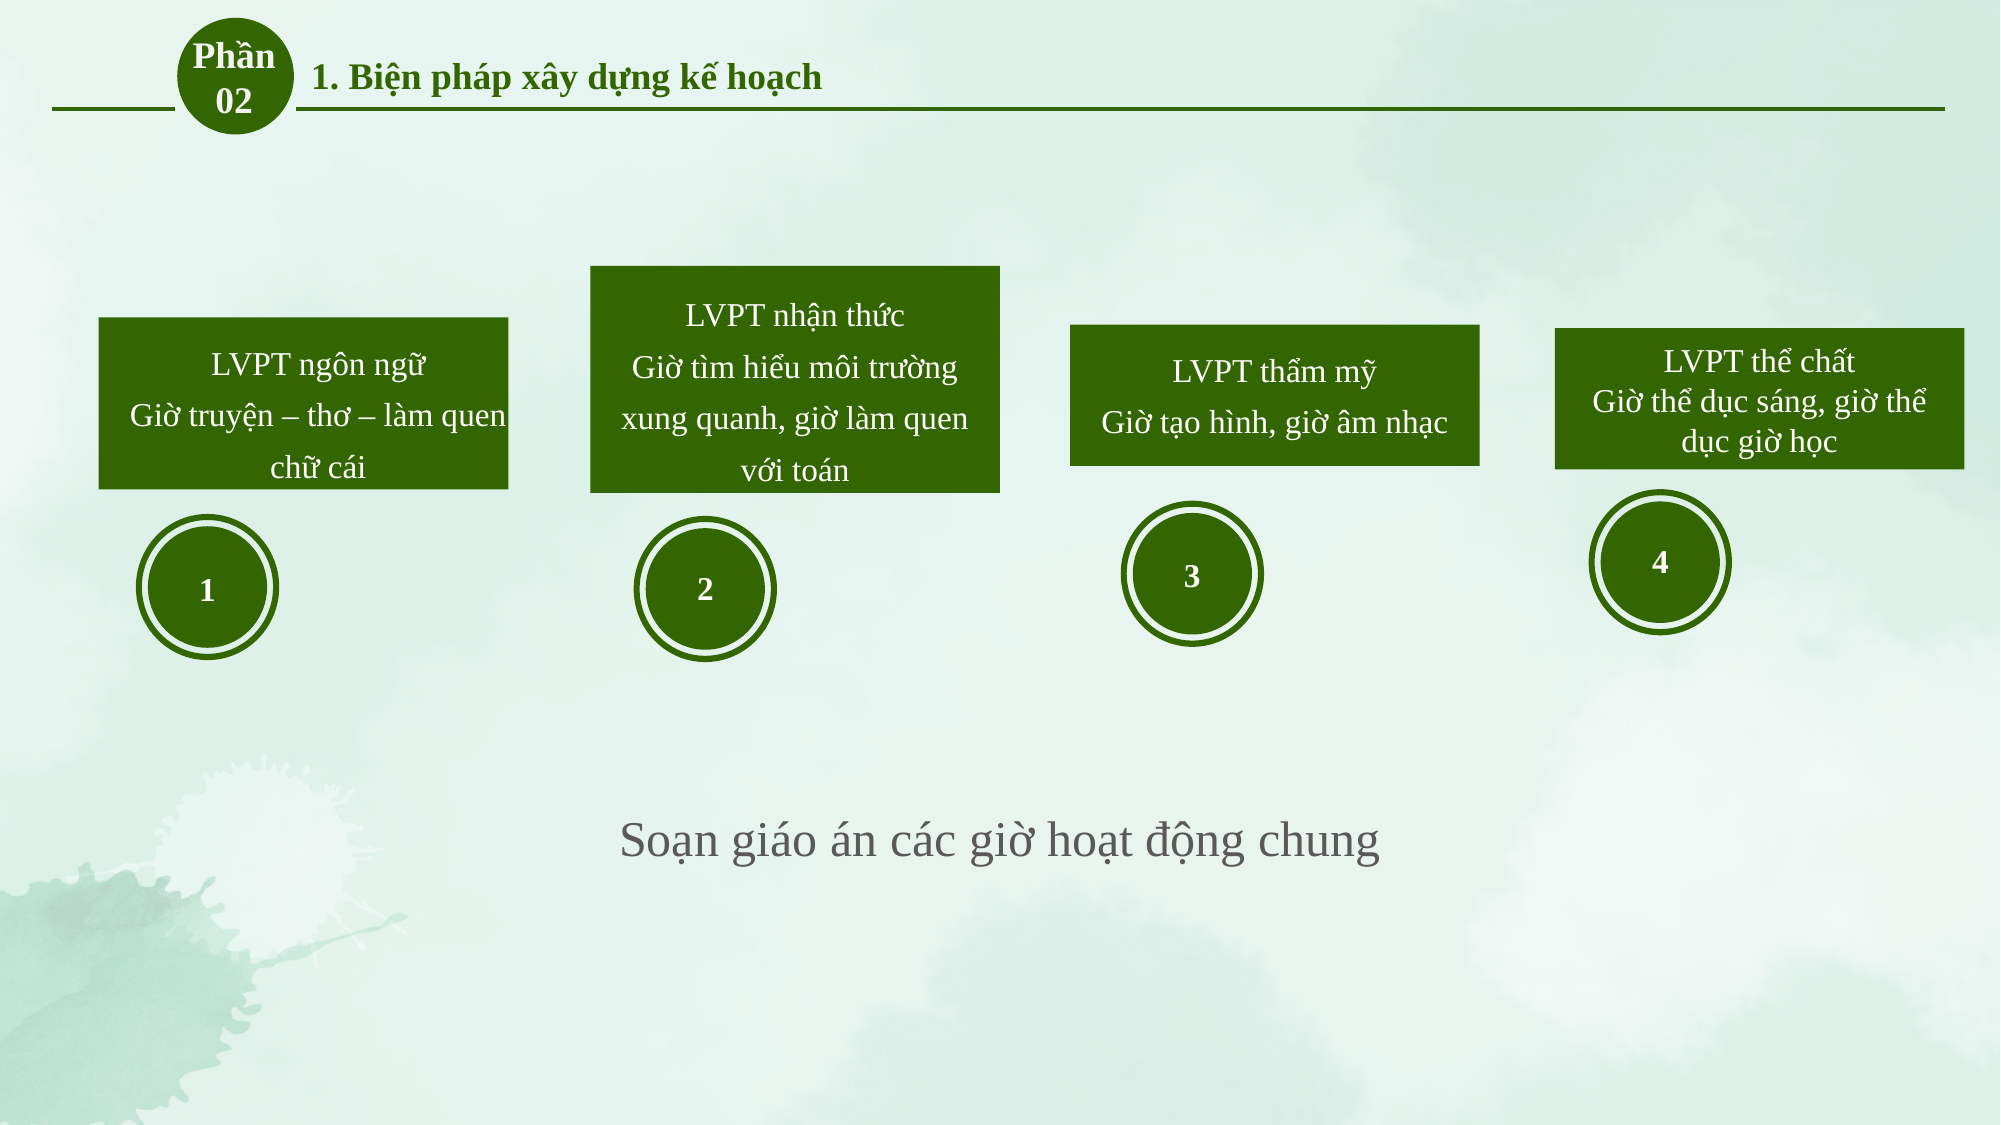

Phần 02
1. Biện pháp xây dựng kế hoạch

LVPT nhận thức
Giờ tìm hiểu môi trường xung quanh, giờ làm quen với toán

LVPT ngôn ngữ
Giờ truyện – thơ – làm quen chữ cái

LVPT thẩm mỹ
Giờ tạo hình, giờ âm nhạc
LVPT thể chất
Giờ thể dục sáng, giờ thể dục giờ học
“

4

3

1

2
Soạn giáo án các giờ hoạt động chung